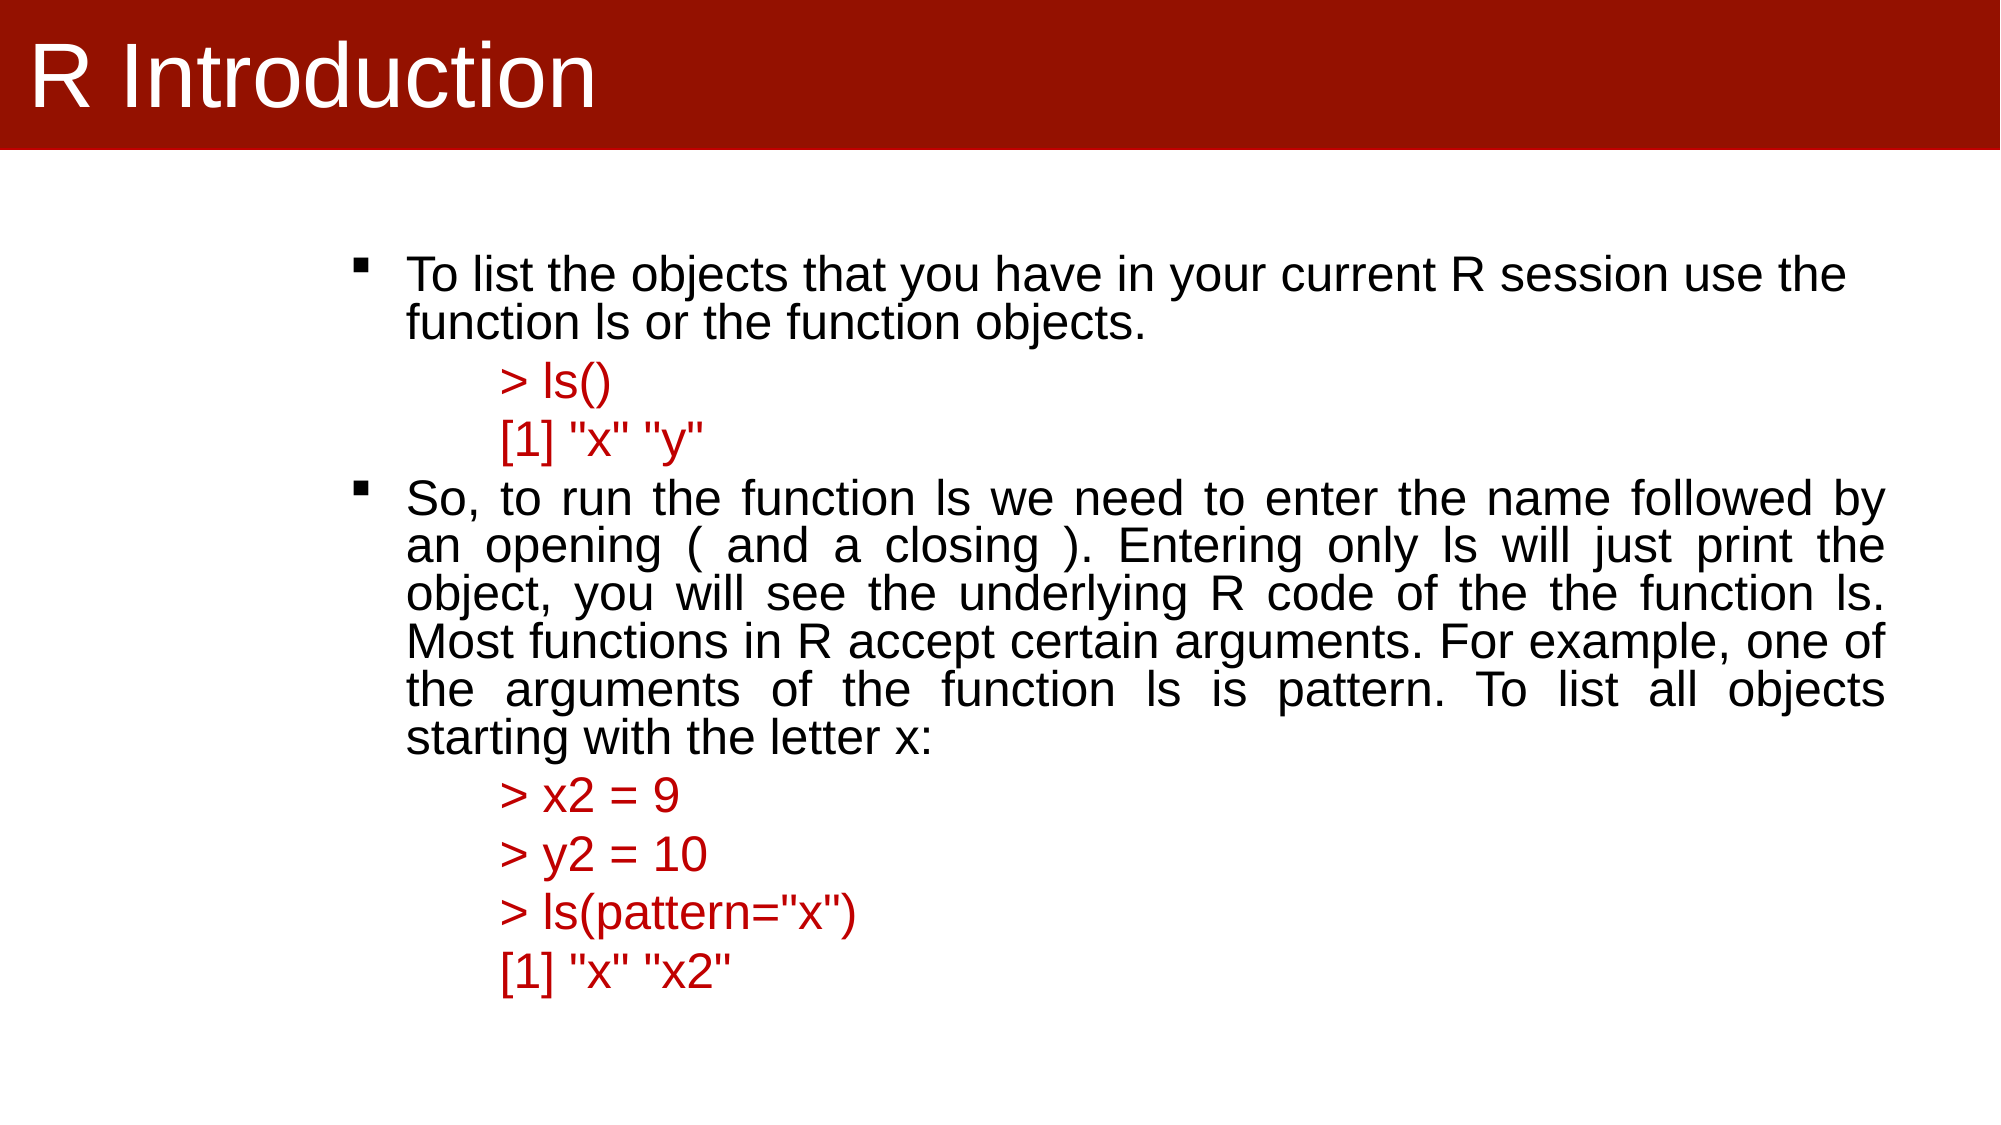

R Introduction
To list the objects that you have in your current R session use the function ls or the function objects.
> ls()
[1] "x" "y"
So, to run the function ls we need to enter the name followed by an opening ( and a closing ). Entering only ls will just print the object, you will see the underlying R code of the the function ls. Most functions in R accept certain arguments. For example, one of the arguments of the function ls is pattern. To list all objects starting with the letter x:
> x2 = 9
> y2 = 10
> ls(pattern="x")
[1] "x" "x2"